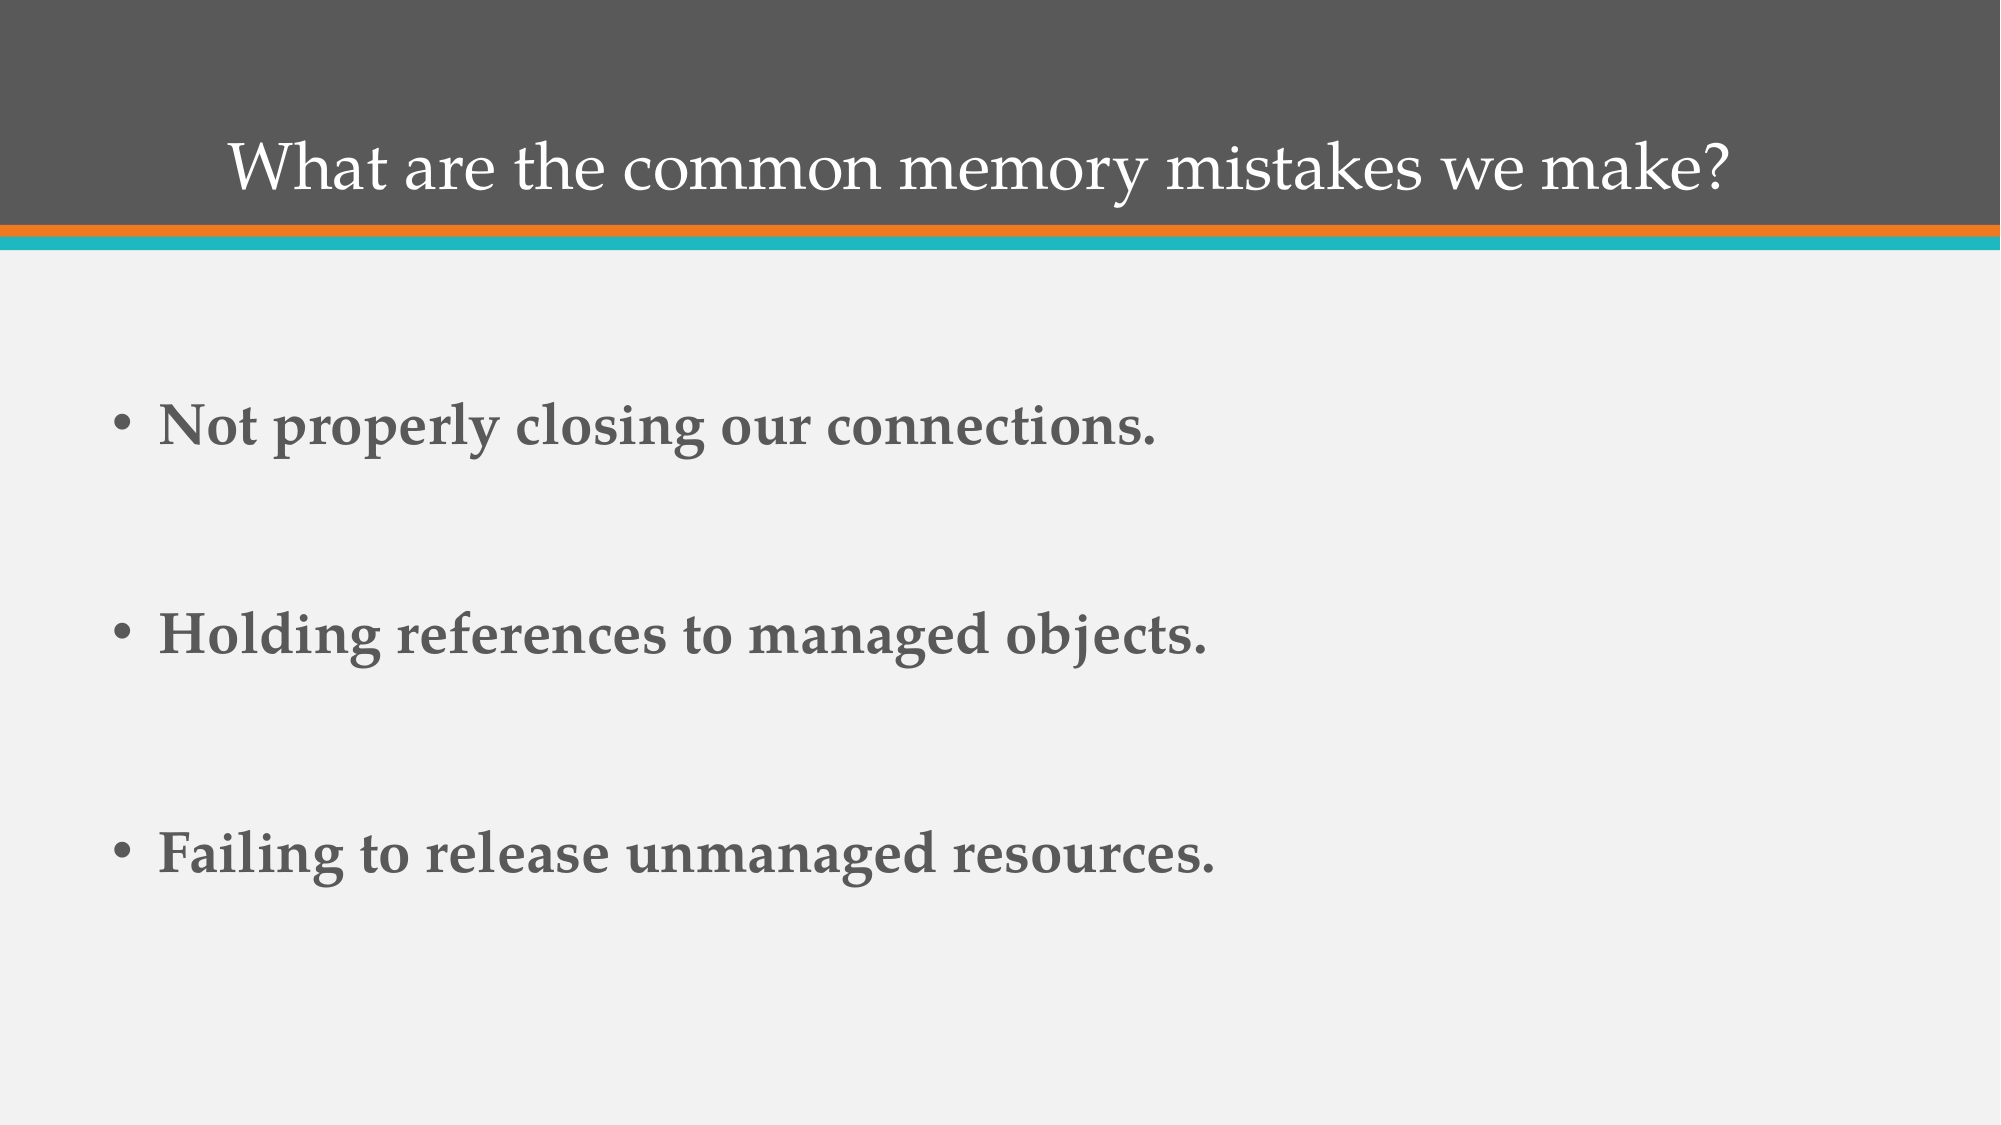

# What are the common memory mistakes we make?
Not properly closing our connections.

Holding references to managed objects.
Failing to release unmanaged resources.